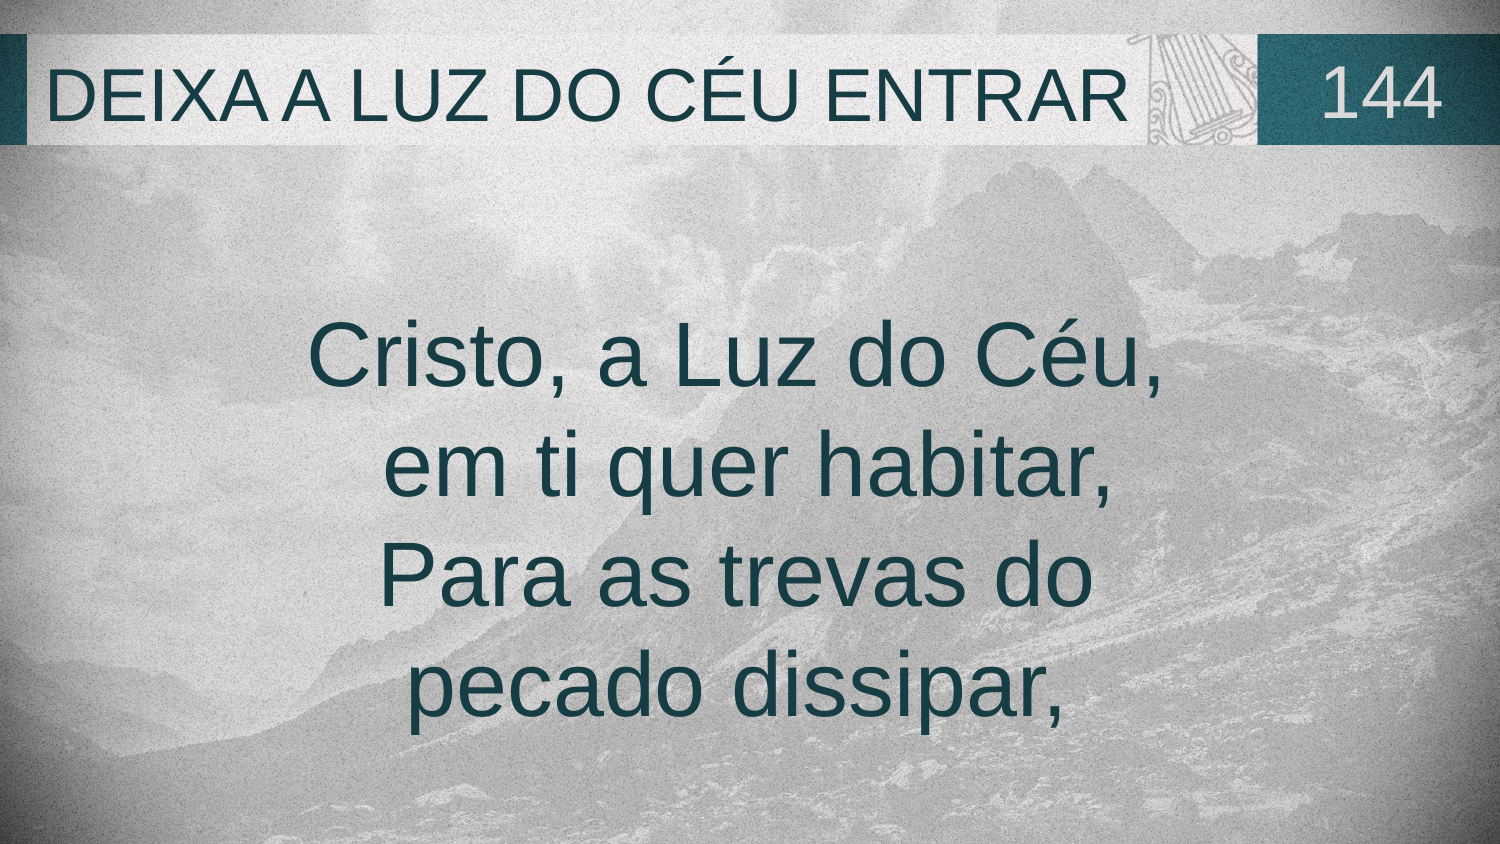

# DEIXA A LUZ DO CÉU ENTRAR
144
Cristo, a Luz do Céu,
em ti quer habitar,
Para as trevas do
pecado dissipar,